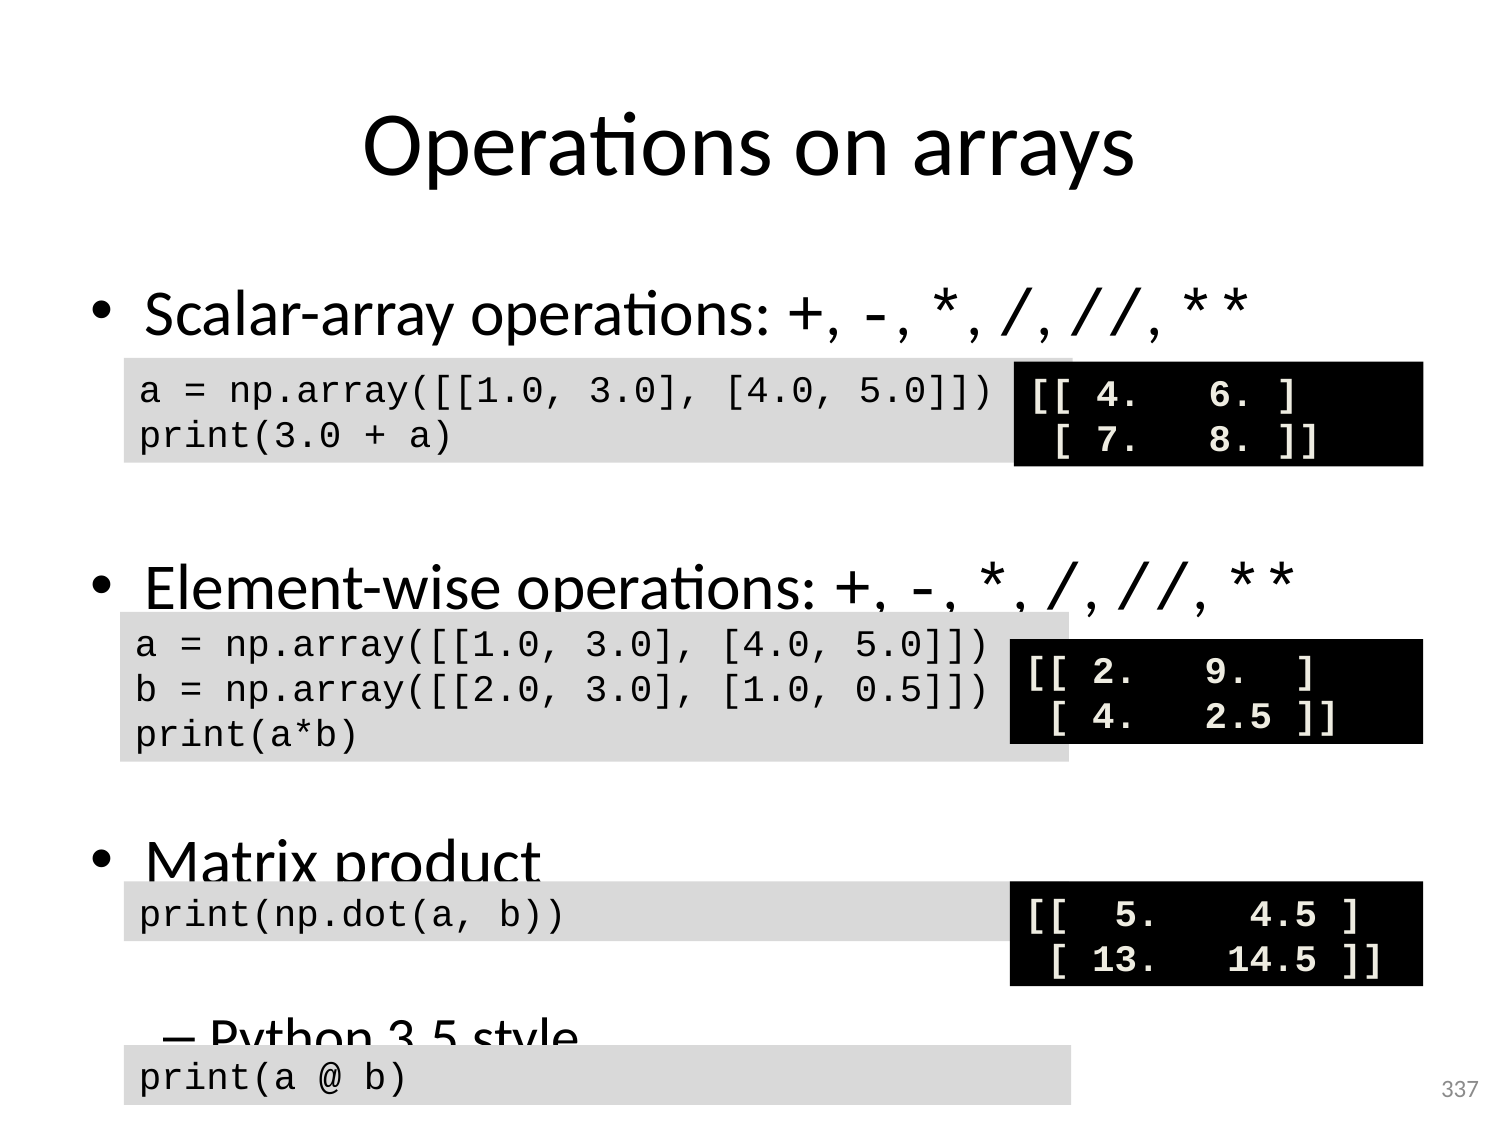

# Operations on arrays
Scalar-array operations: +, -, *, /, //, **

Element-wise operations: +, -, *, /, //, **

Matrix product

Python 3.5 style
a = np.array([[1.0, 3.0], [4.0, 5.0]])
print(3.0 + a)
[[ 4.   6. ]
 [ 7.   8. ]]
a = np.array([[1.0, 3.0], [4.0, 5.0]])
b = np.array([[2.0, 3.0], [1.0, 0.5]])
print(a*b)
[[ 2.   9.  ]
 [ 4.   2.5 ]]
print(np.dot(a, b))
[[  5.    4.5 ]
 [ 13.   14.5 ]]
print(a @ b)
337